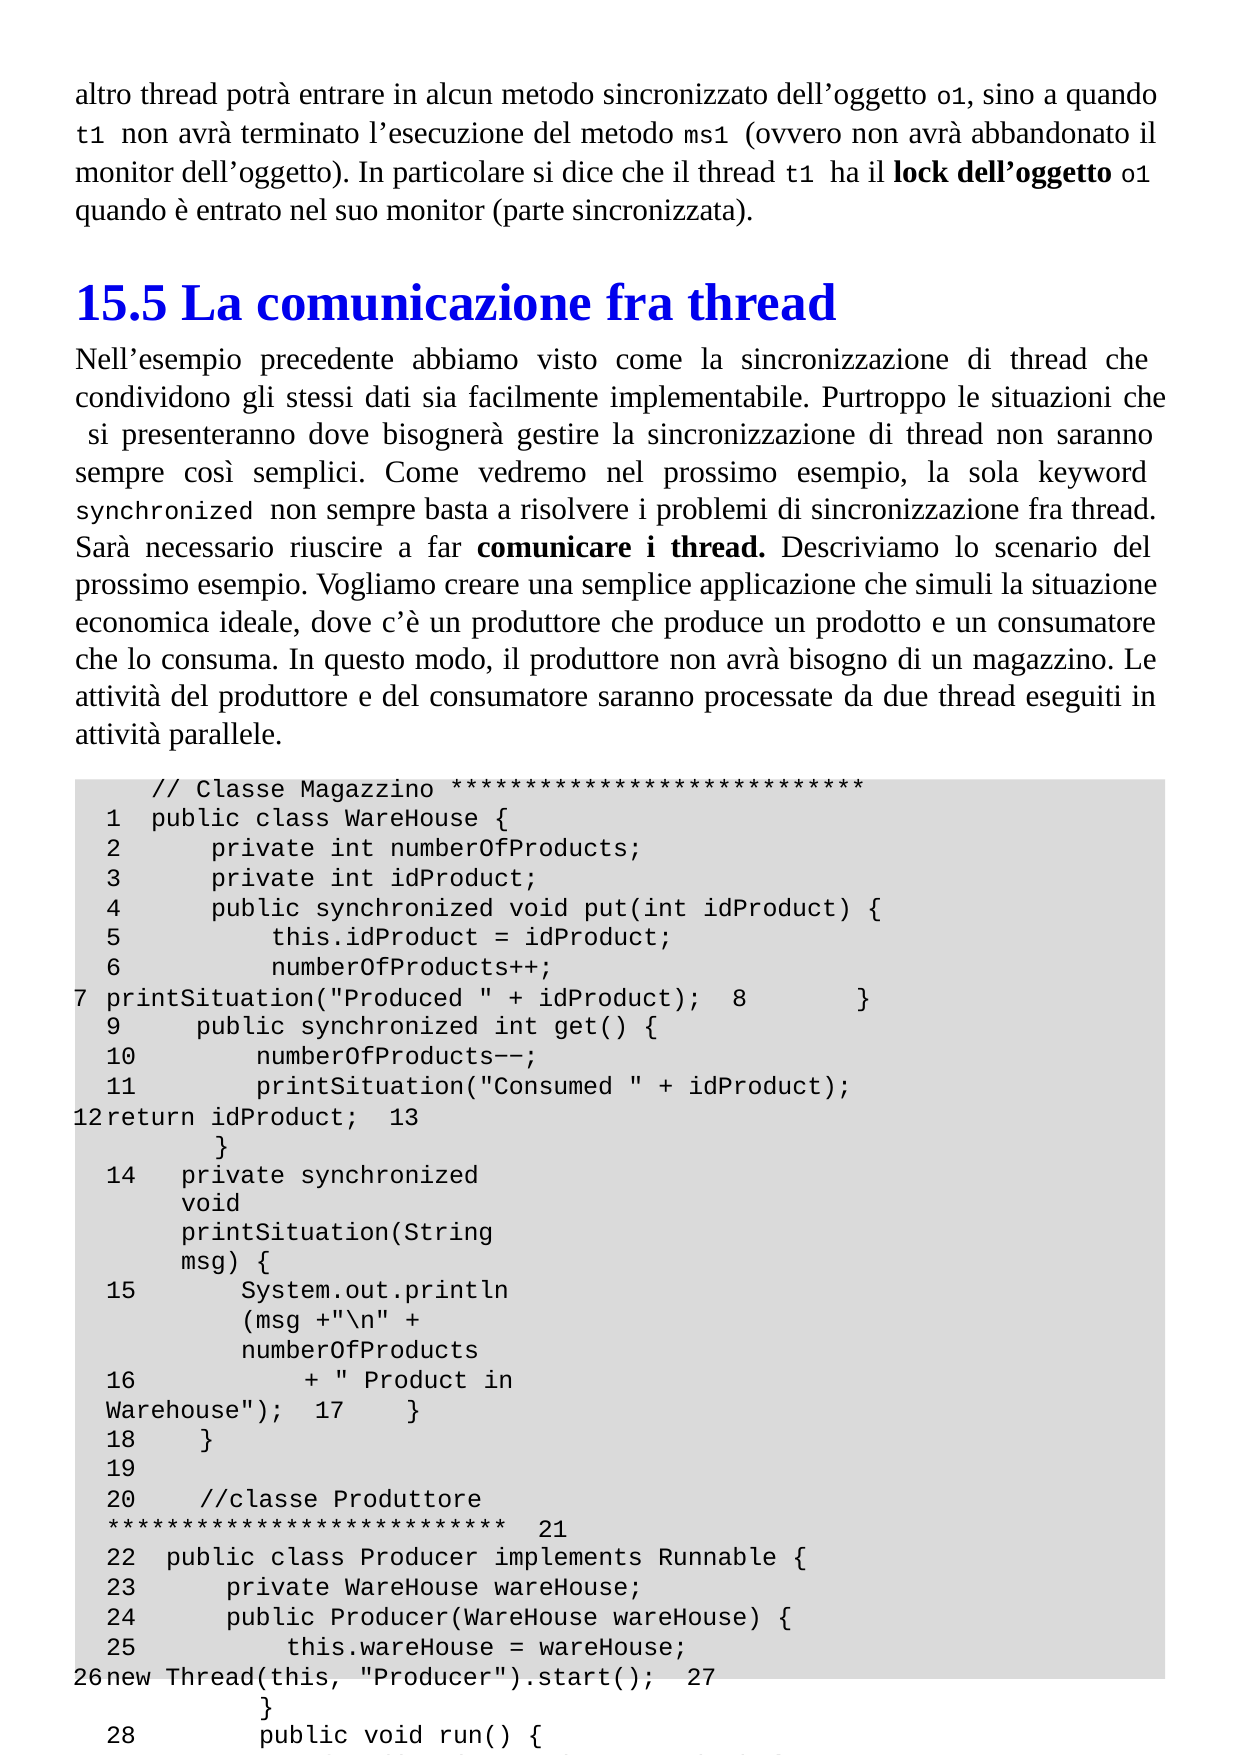

altro thread potrà entrare in alcun metodo sincronizzato dell’oggetto o1, sino a quando  t1 non avrà terminato l’esecuzione del metodo ms1 (ovvero non avrà abbandonato il  monitor dell’oggetto). In particolare si dice che il thread t1 ha il lock dell’oggetto o1  quando è entrato nel suo monitor (parte sincronizzata).
# 15.5 La comunicazione fra thread
Nell’esempio precedente abbiamo visto come la sincronizzazione di thread che  condividono gli stessi dati sia facilmente implementabile. Purtroppo le situazioni che  si presenteranno dove bisognerà gestire la sincronizzazione di thread non saranno  sempre così semplici. Come vedremo nel prossimo esempio, la sola keyword  synchronized non sempre basta a risolvere i problemi di sincronizzazione fra thread.  Sarà necessario riuscire a far comunicare i thread. Descriviamo lo scenario del  prossimo esempio. Vogliamo creare una semplice applicazione che simuli la situazione  economica ideale, dove c’è un produttore che produce un prodotto e un consumatore  che lo consuma. In questo modo, il produttore non avrà bisogno di un magazzino. Le  attività del produttore e del consumatore saranno processate da due thread eseguiti in  attività parallele.
// Classe Magazzino ****************************
public class WareHouse {
private int numberOfProducts;
private int idProduct;
public synchronized void put(int idProduct) {
this.idProduct = idProduct;
numberOfProducts++;
printSituation("Produced " + idProduct);  8	}
public synchronized int get() {
numberOfProducts−−;
printSituation("Consumed " + idProduct);
return idProduct;  13	}
private synchronized void printSituation(String msg) {
System.out.println(msg +"\n" + numberOfProducts
16		+ " Product in Warehouse");  17	}
18	}
19
20	//classe Produttore ***************************  21
public class Producer implements Runnable {
private WareHouse wareHouse;
public Producer(WareHouse wareHouse) {
this.wareHouse = wareHouse;
new Thread(this, "Producer").start();  27	}
28	public void run() {
29	for (int i = 1; i <= 10; i++) {